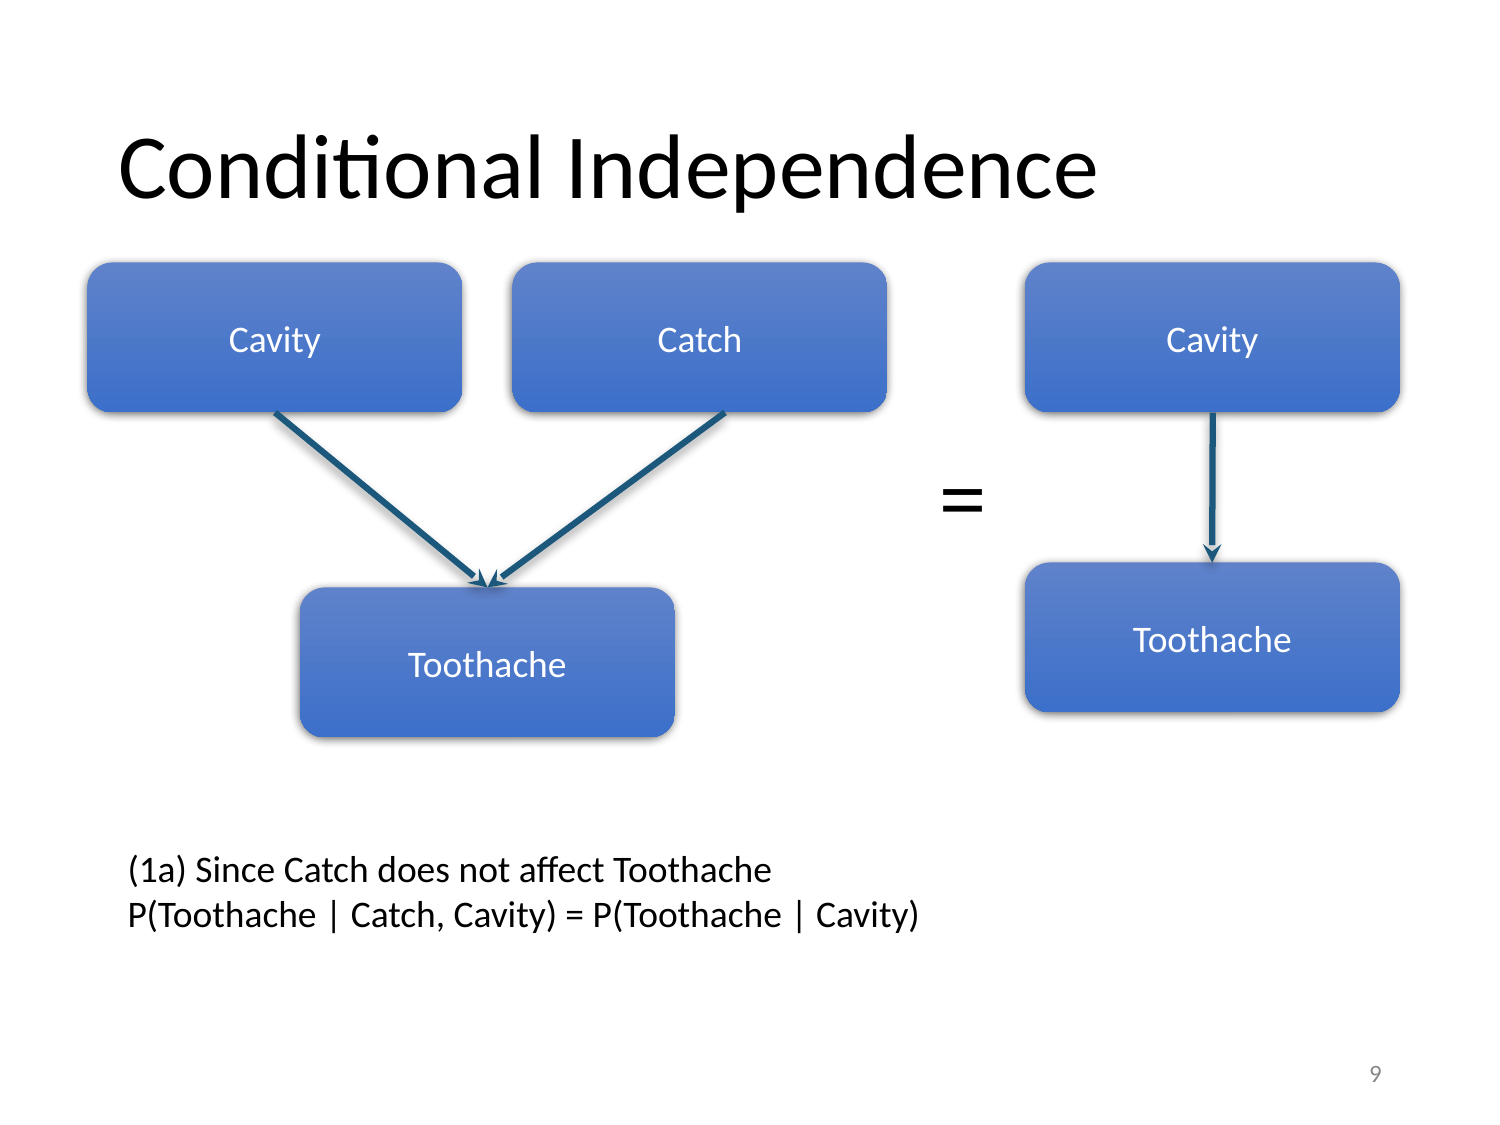

# Conditional Independence
Cavity
Catch
Cavity
=
Toothache
Toothache
(1a) Since Catch does not affect Toothache
P(Toothache | Catch, Cavity) = P(Toothache | Cavity)
9